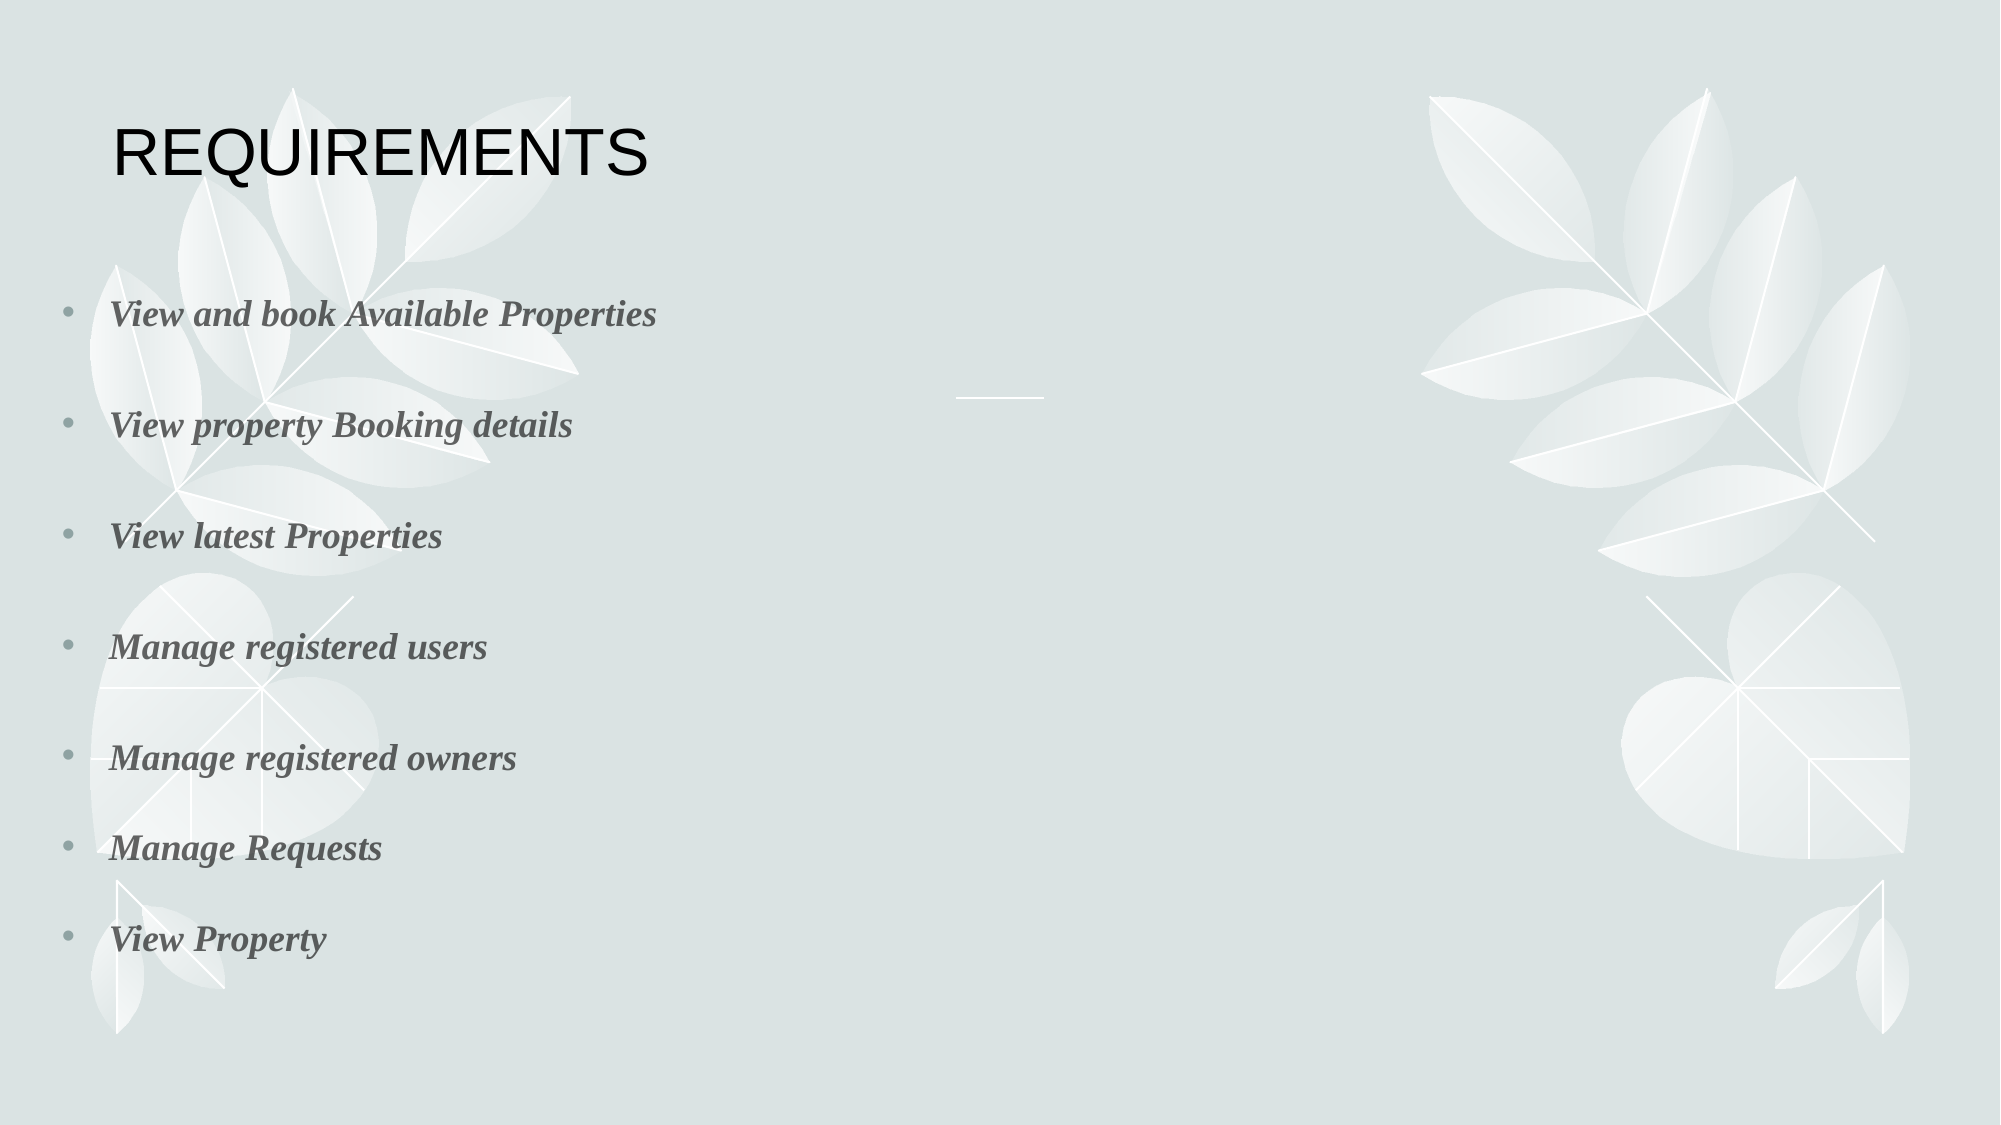

# REQUIREMENTS
View and book Available Properties
View property Booking details
View latest Properties
Manage registered users
Manage registered owners
Manage Requests
View Property